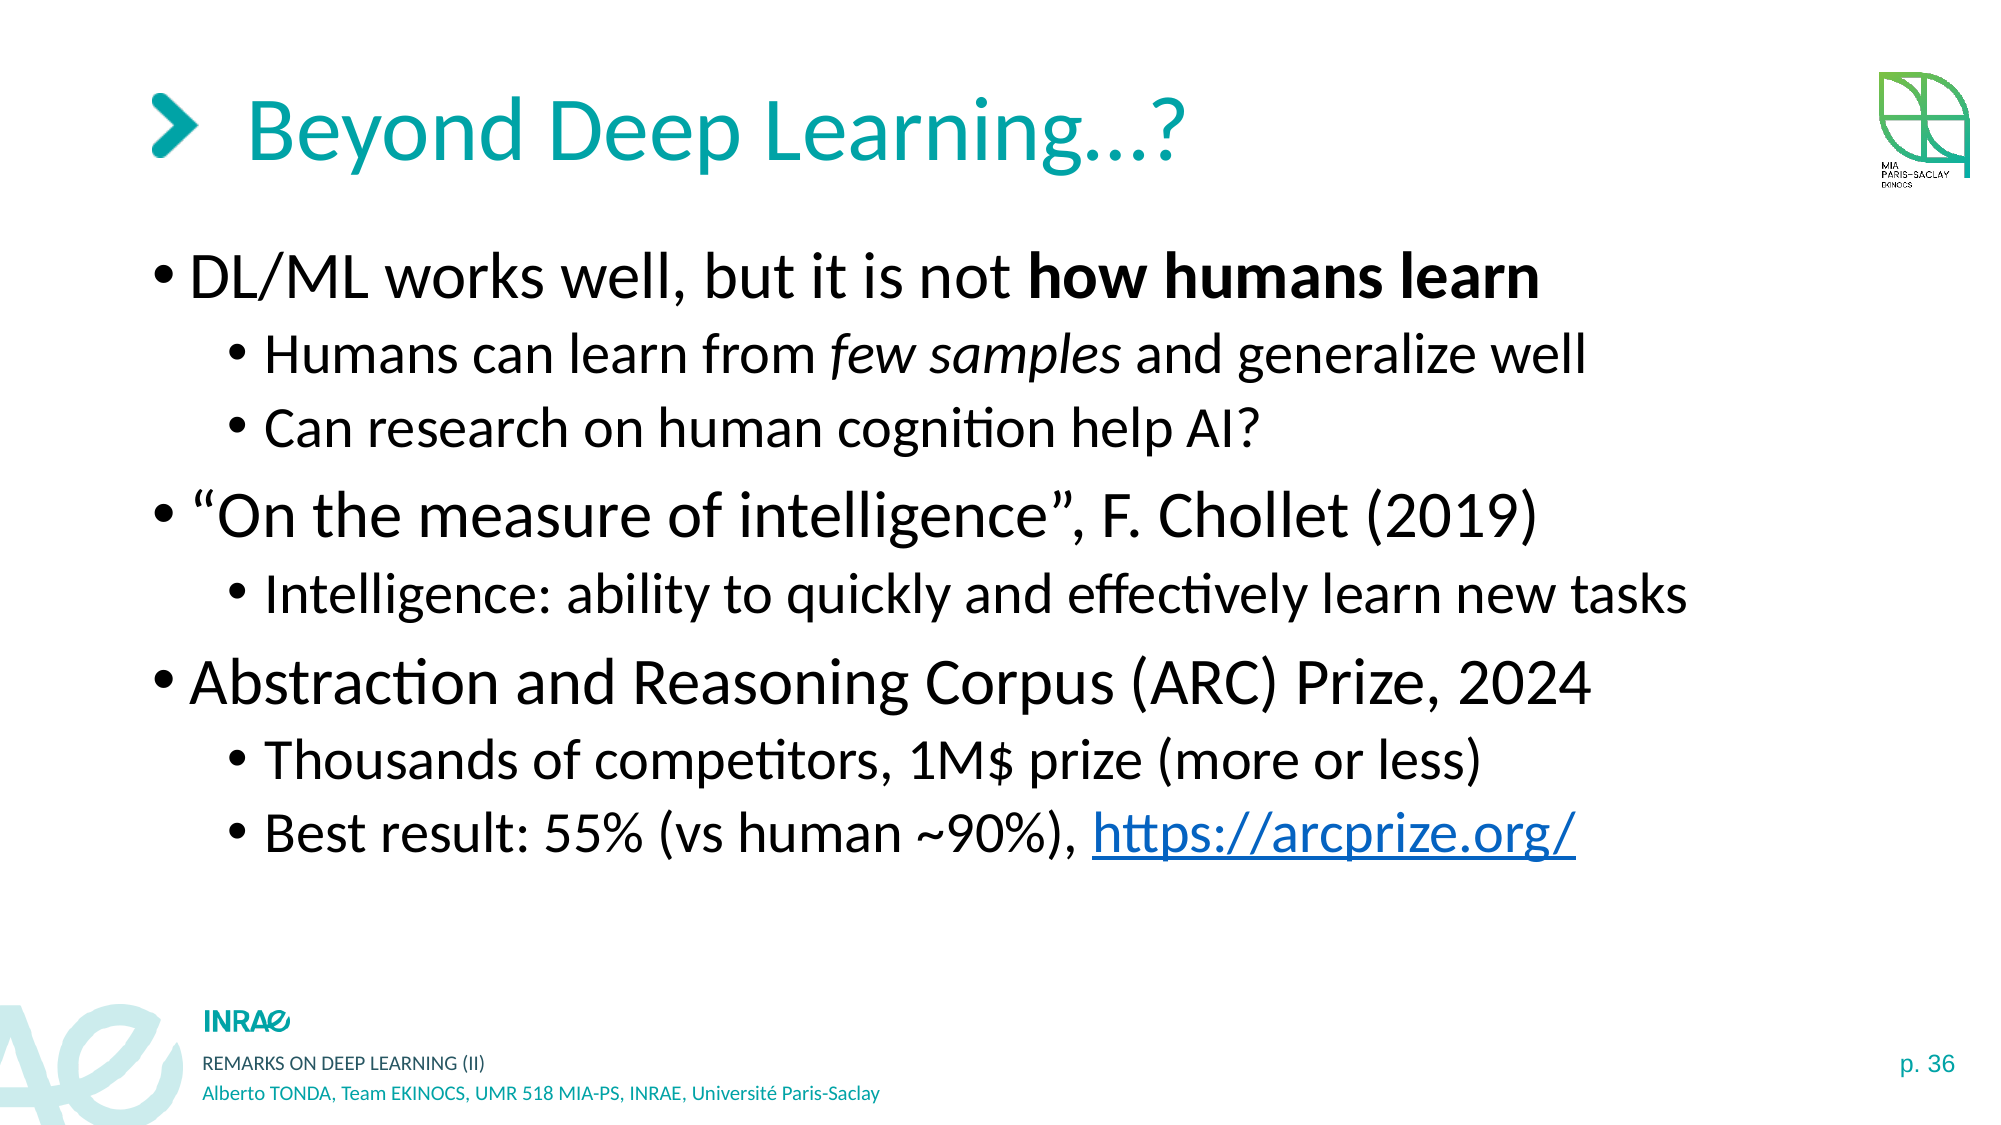

# Beyond Deep Learning…?
DL/ML works well, but it is not how humans learn
Humans can learn from few samples and generalize well
Can research on human cognition help AI?
“On the measure of intelligence”, F. Chollet (2019)
Intelligence: ability to quickly and effectively learn new tasks
Abstraction and Reasoning Corpus (ARC) Prize, 2024
Thousands of competitors, 1M$ prize (more or less)
Best result: 55% (vs human ~90%), https://arcprize.org/